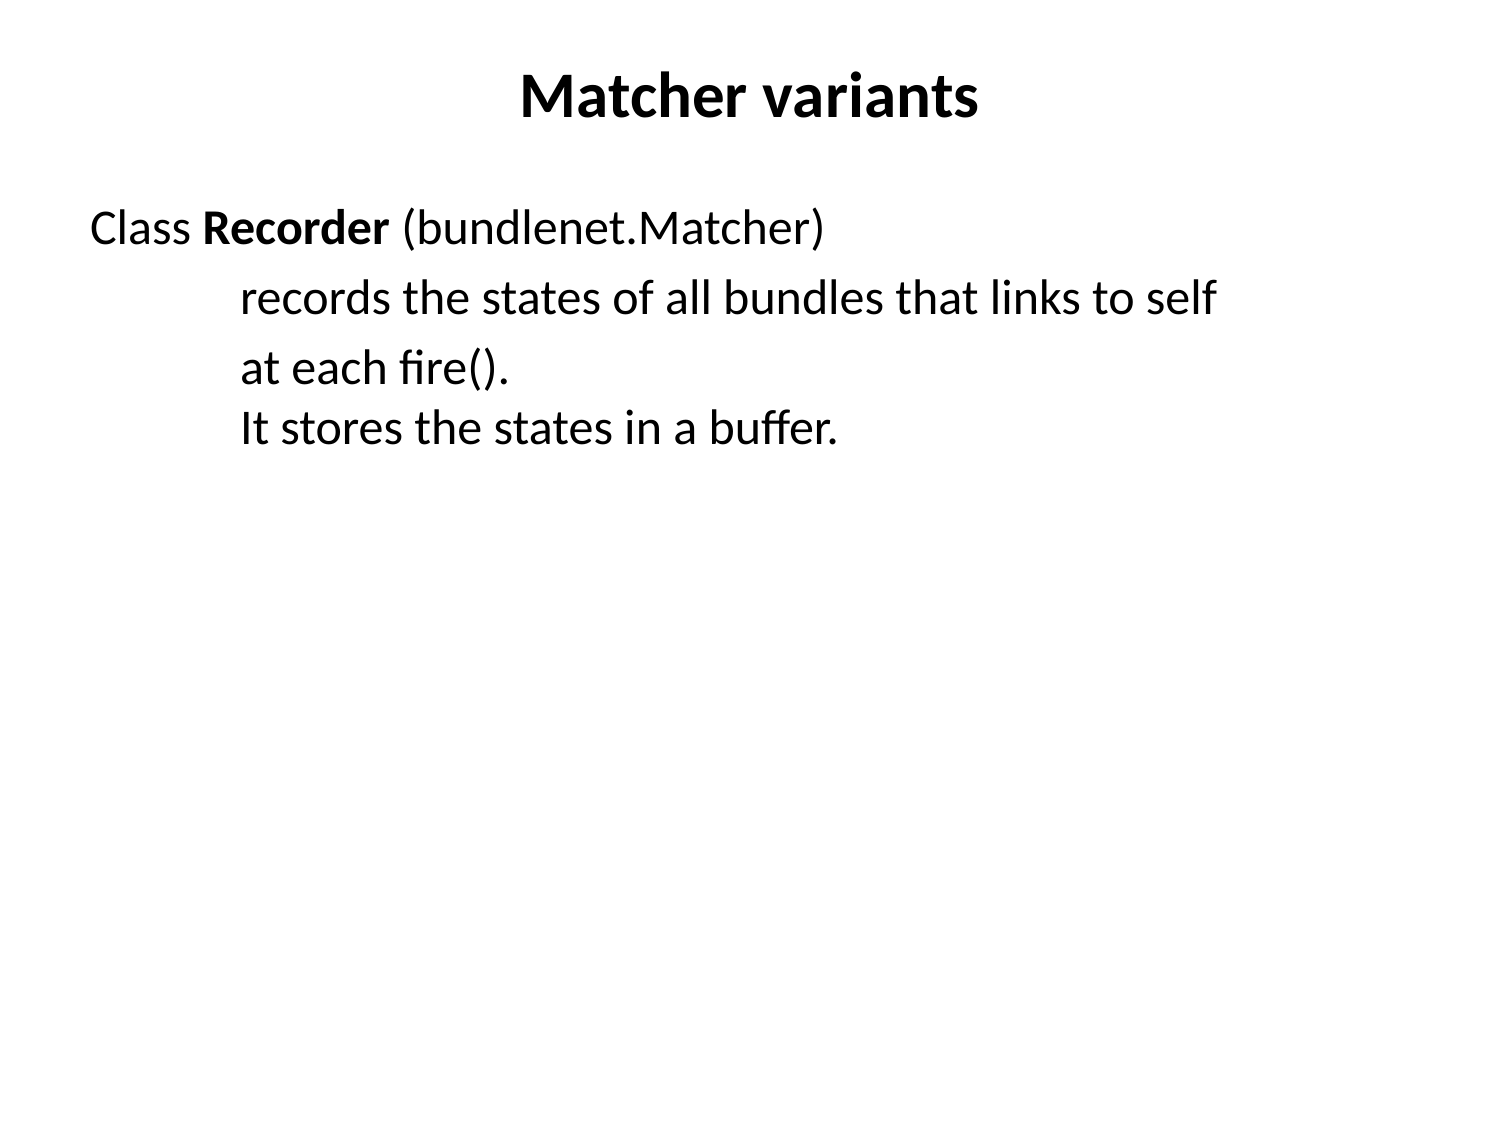

# Matcher variants
Class Recorder (bundlenet.Matcher)
	records the states of all bundles that links to self
	at each fire().
	It stores the states in a buffer.